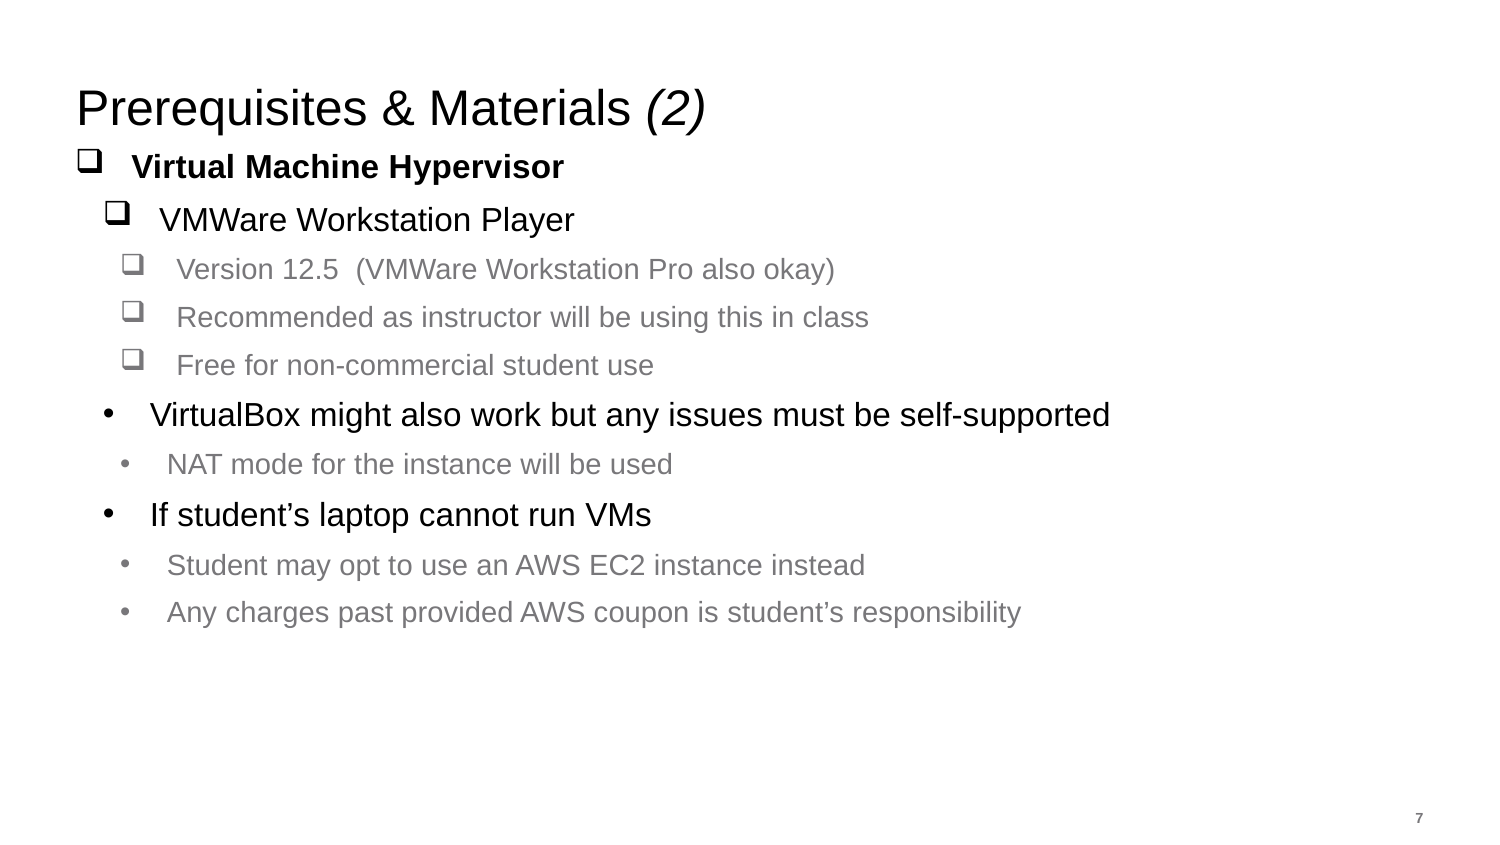

# Prerequisites & Materials (2)
Virtual Machine Hypervisor
VMWare Workstation Player
Version 12.5  (VMWare Workstation Pro also okay)
Recommended as instructor will be using this in class
Free for non-commercial student use
VirtualBox might also work but any issues must be self-supported
NAT mode for the instance will be used
If student’s laptop cannot run VMs
Student may opt to use an AWS EC2 instance instead
Any charges past provided AWS coupon is student’s responsibility